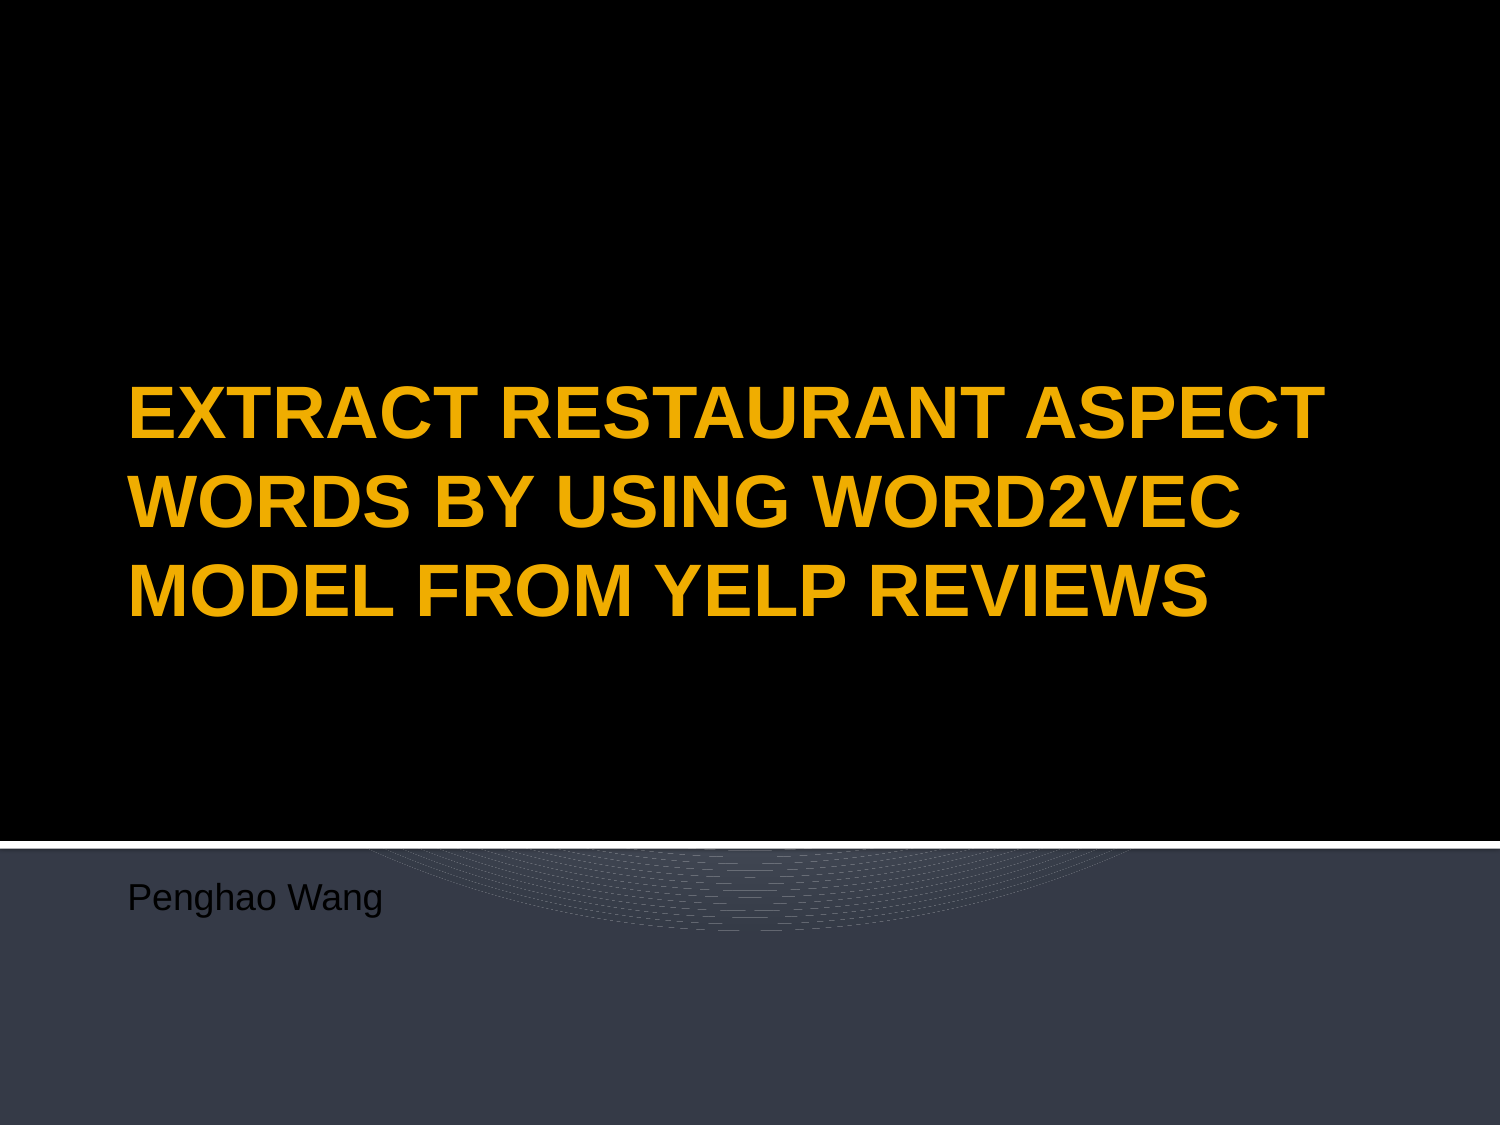

# EXTRACT RESTAURANT ASPECT WORDS BY USING WORD2VEC MODEL FROM YELP REVIEWS
Penghao Wang